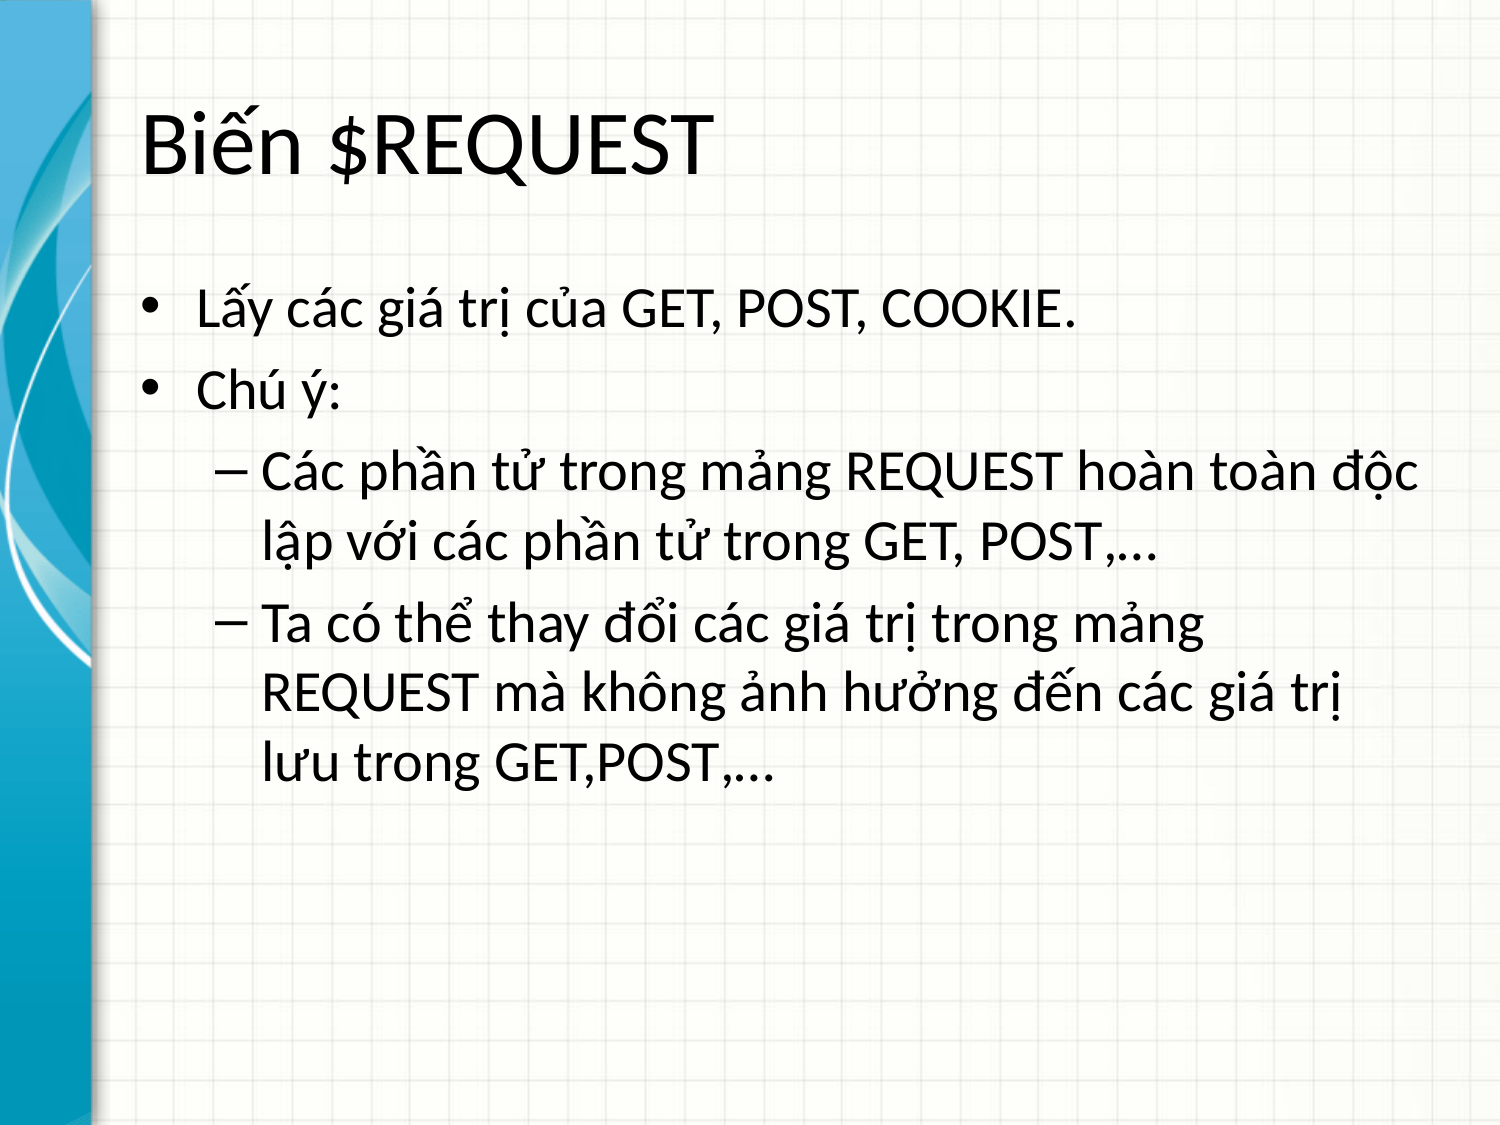

# Biến $REQUEST
Lấy các giá trị của GET, POST, COOKIE.
Chú ý:
Các phần tử trong mảng REQUEST hoàn toàn độc lập với các phần tử trong GET, POST,…
Ta có thể thay đổi các giá trị trong mảng REQUEST mà không ảnh hưởng đến các giá trị lưu trong GET,POST,…